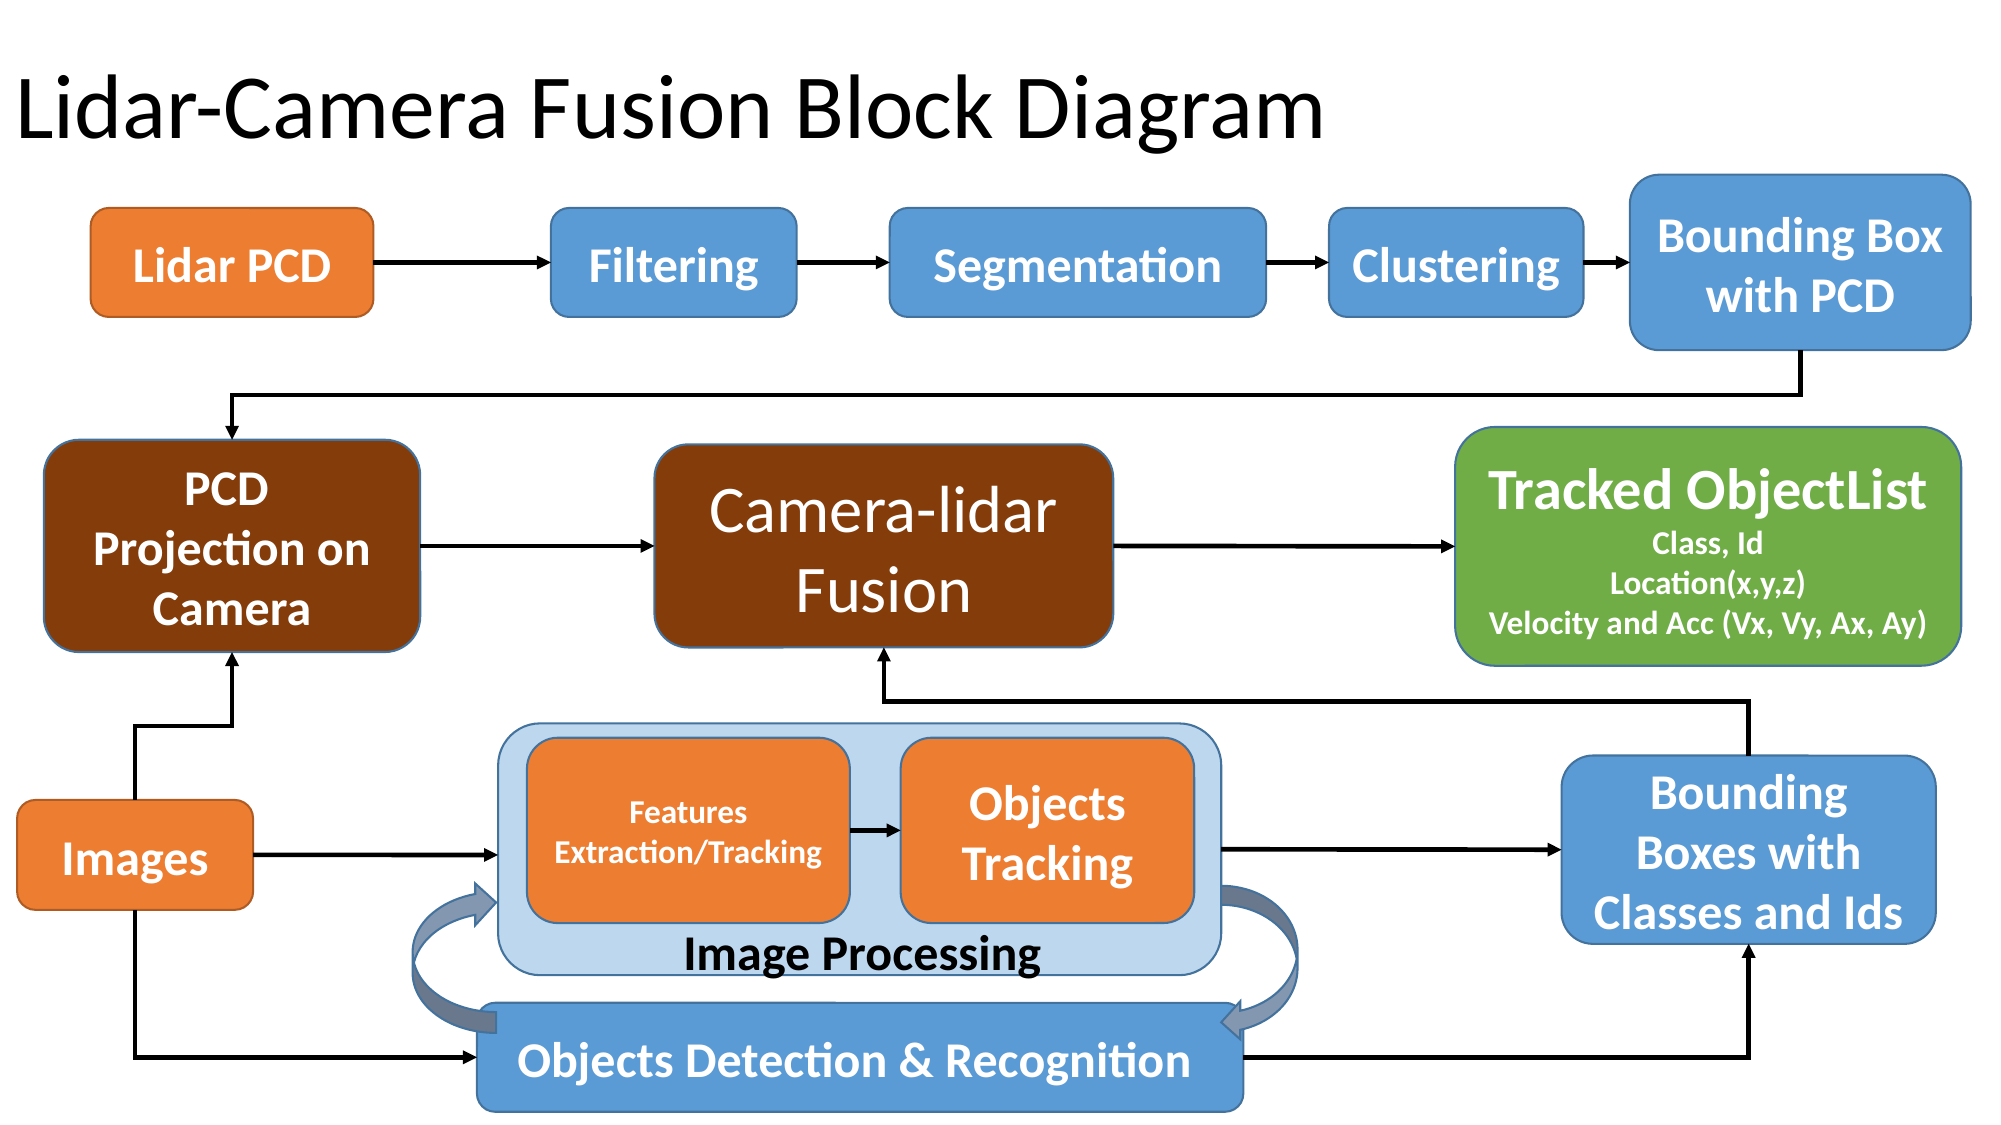

# Lidar-Camera Fusion Block Diagram
Bounding Box with PCD
Filtering
Segmentation
Clustering
Lidar PCD
Tracked ObjectList
Class, Id
Location(x,y,z)
Velocity and Acc (Vx, Vy, Ax, Ay)
PCD
Projection on Camera
Camera-lidar
Fusion

Objects Tracking
Features
Extraction/Tracking
Bounding Boxes with Classes and Ids
Images

Image Processing
Objects Detection & Recognition